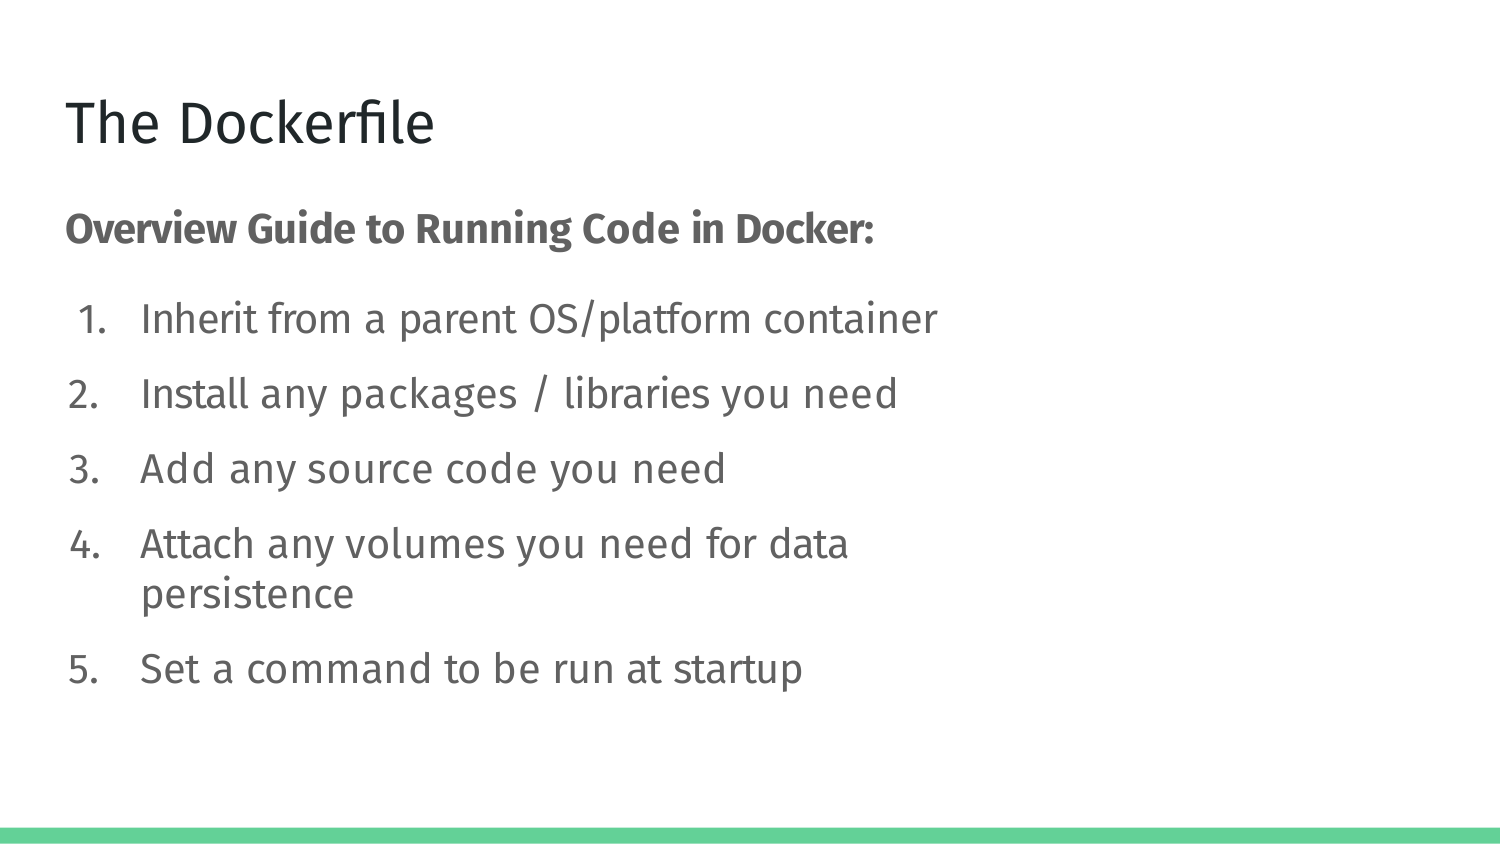

# The Dockerfile
Overview Guide to Running Code in Docker:
Inherit from a parent OS/platform container
Install any packages / libraries you need
Add any source code you need
Attach any volumes you need for data persistence
Set a command to be run at startup